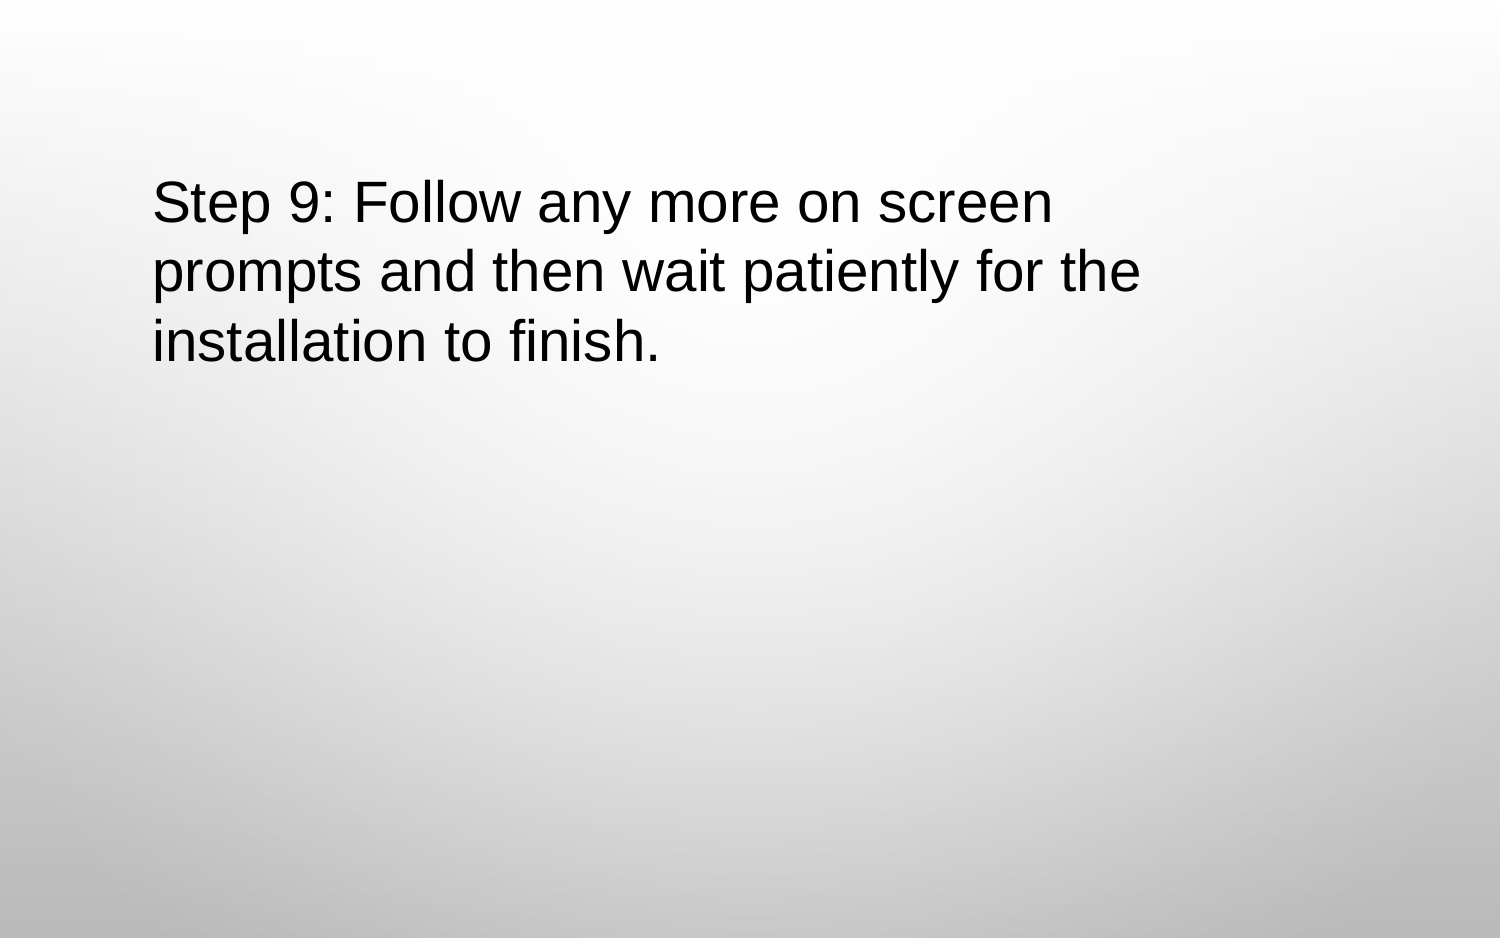

Step 9: Follow any more on screen prompts and then wait patiently for the installation to finish.